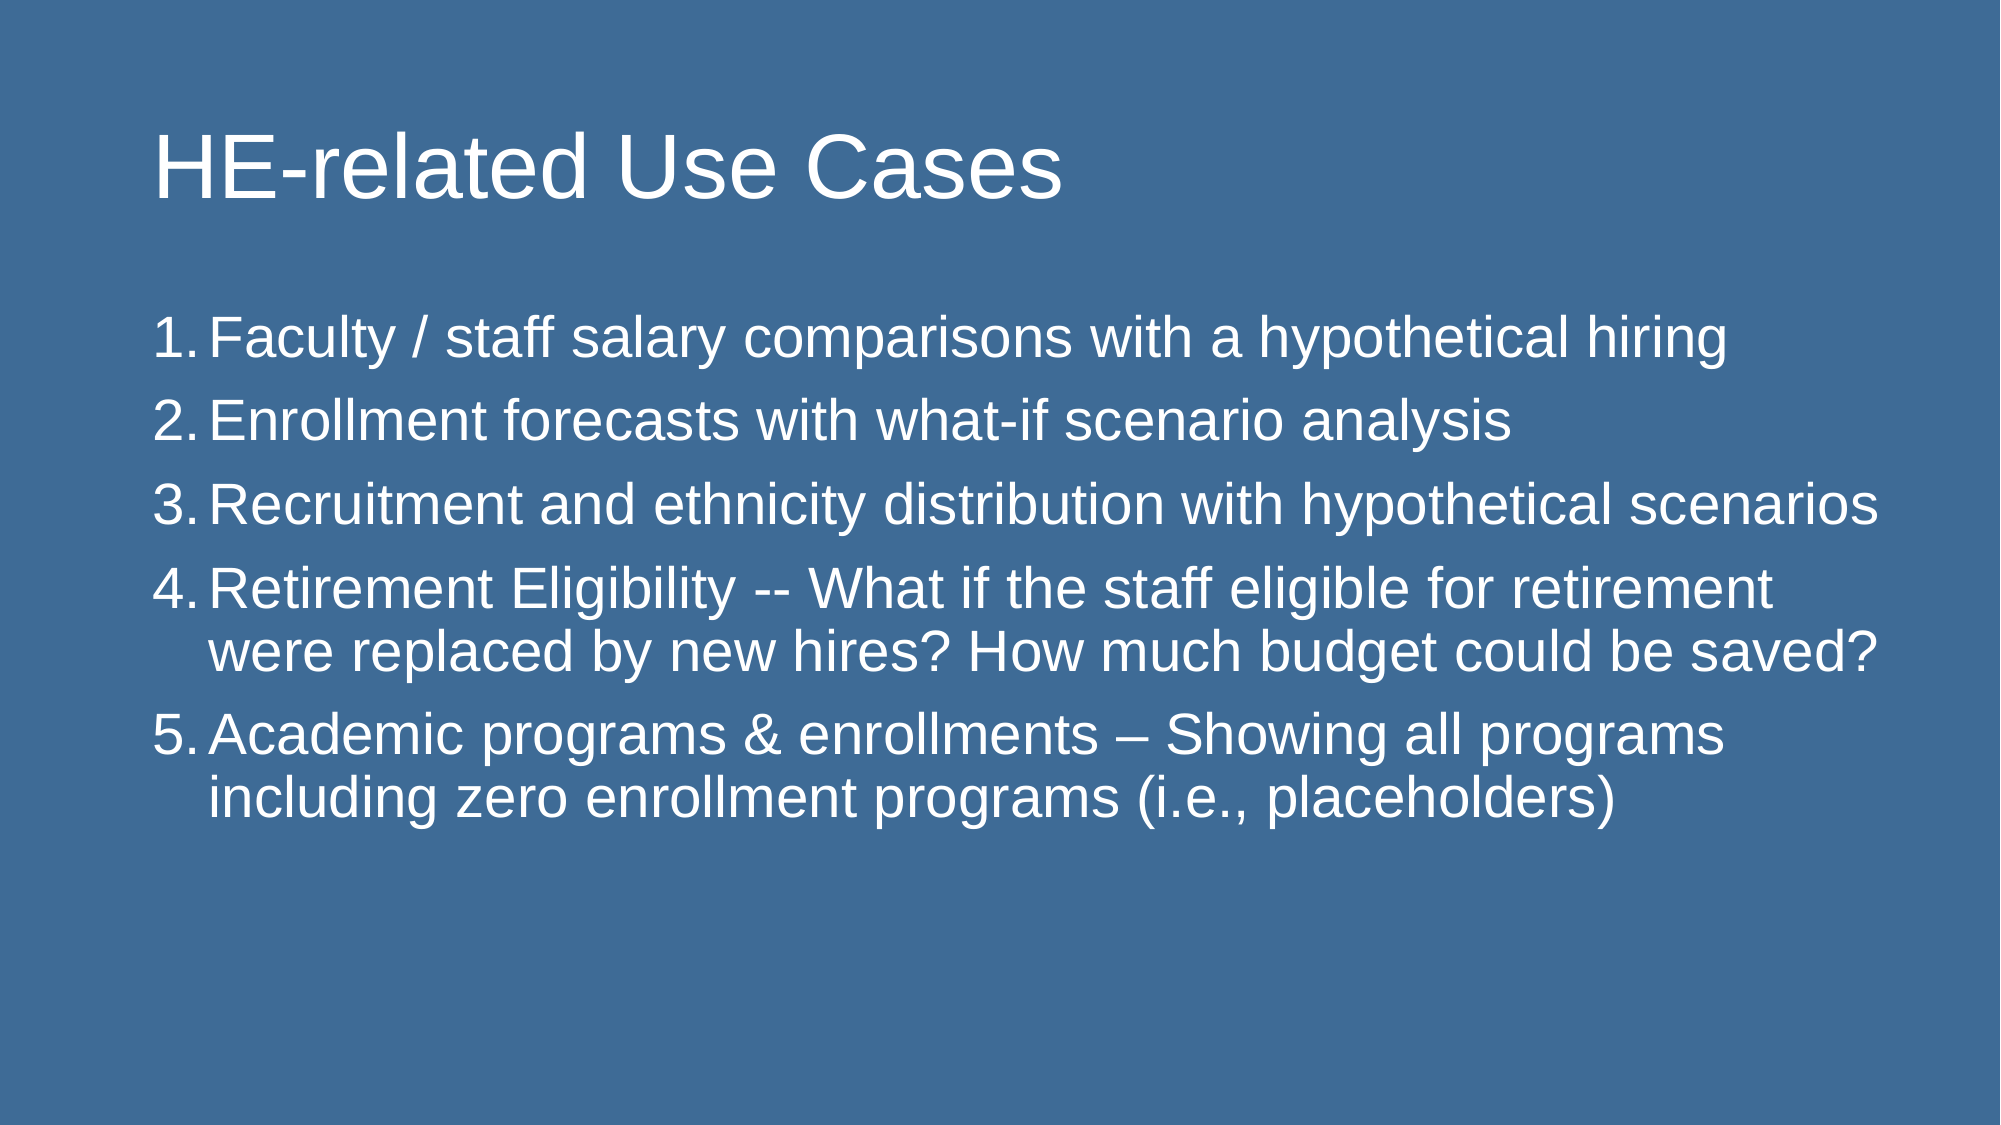

# HE-related Use Cases
Faculty / staff salary comparisons with a hypothetical hiring
Enrollment forecasts with what-if scenario analysis
Recruitment and ethnicity distribution with hypothetical scenarios
Retirement Eligibility -- What if the staff eligible for retirement were replaced by new hires? How much budget could be saved?
Academic programs & enrollments – Showing all programs including zero enrollment programs (i.e., placeholders)